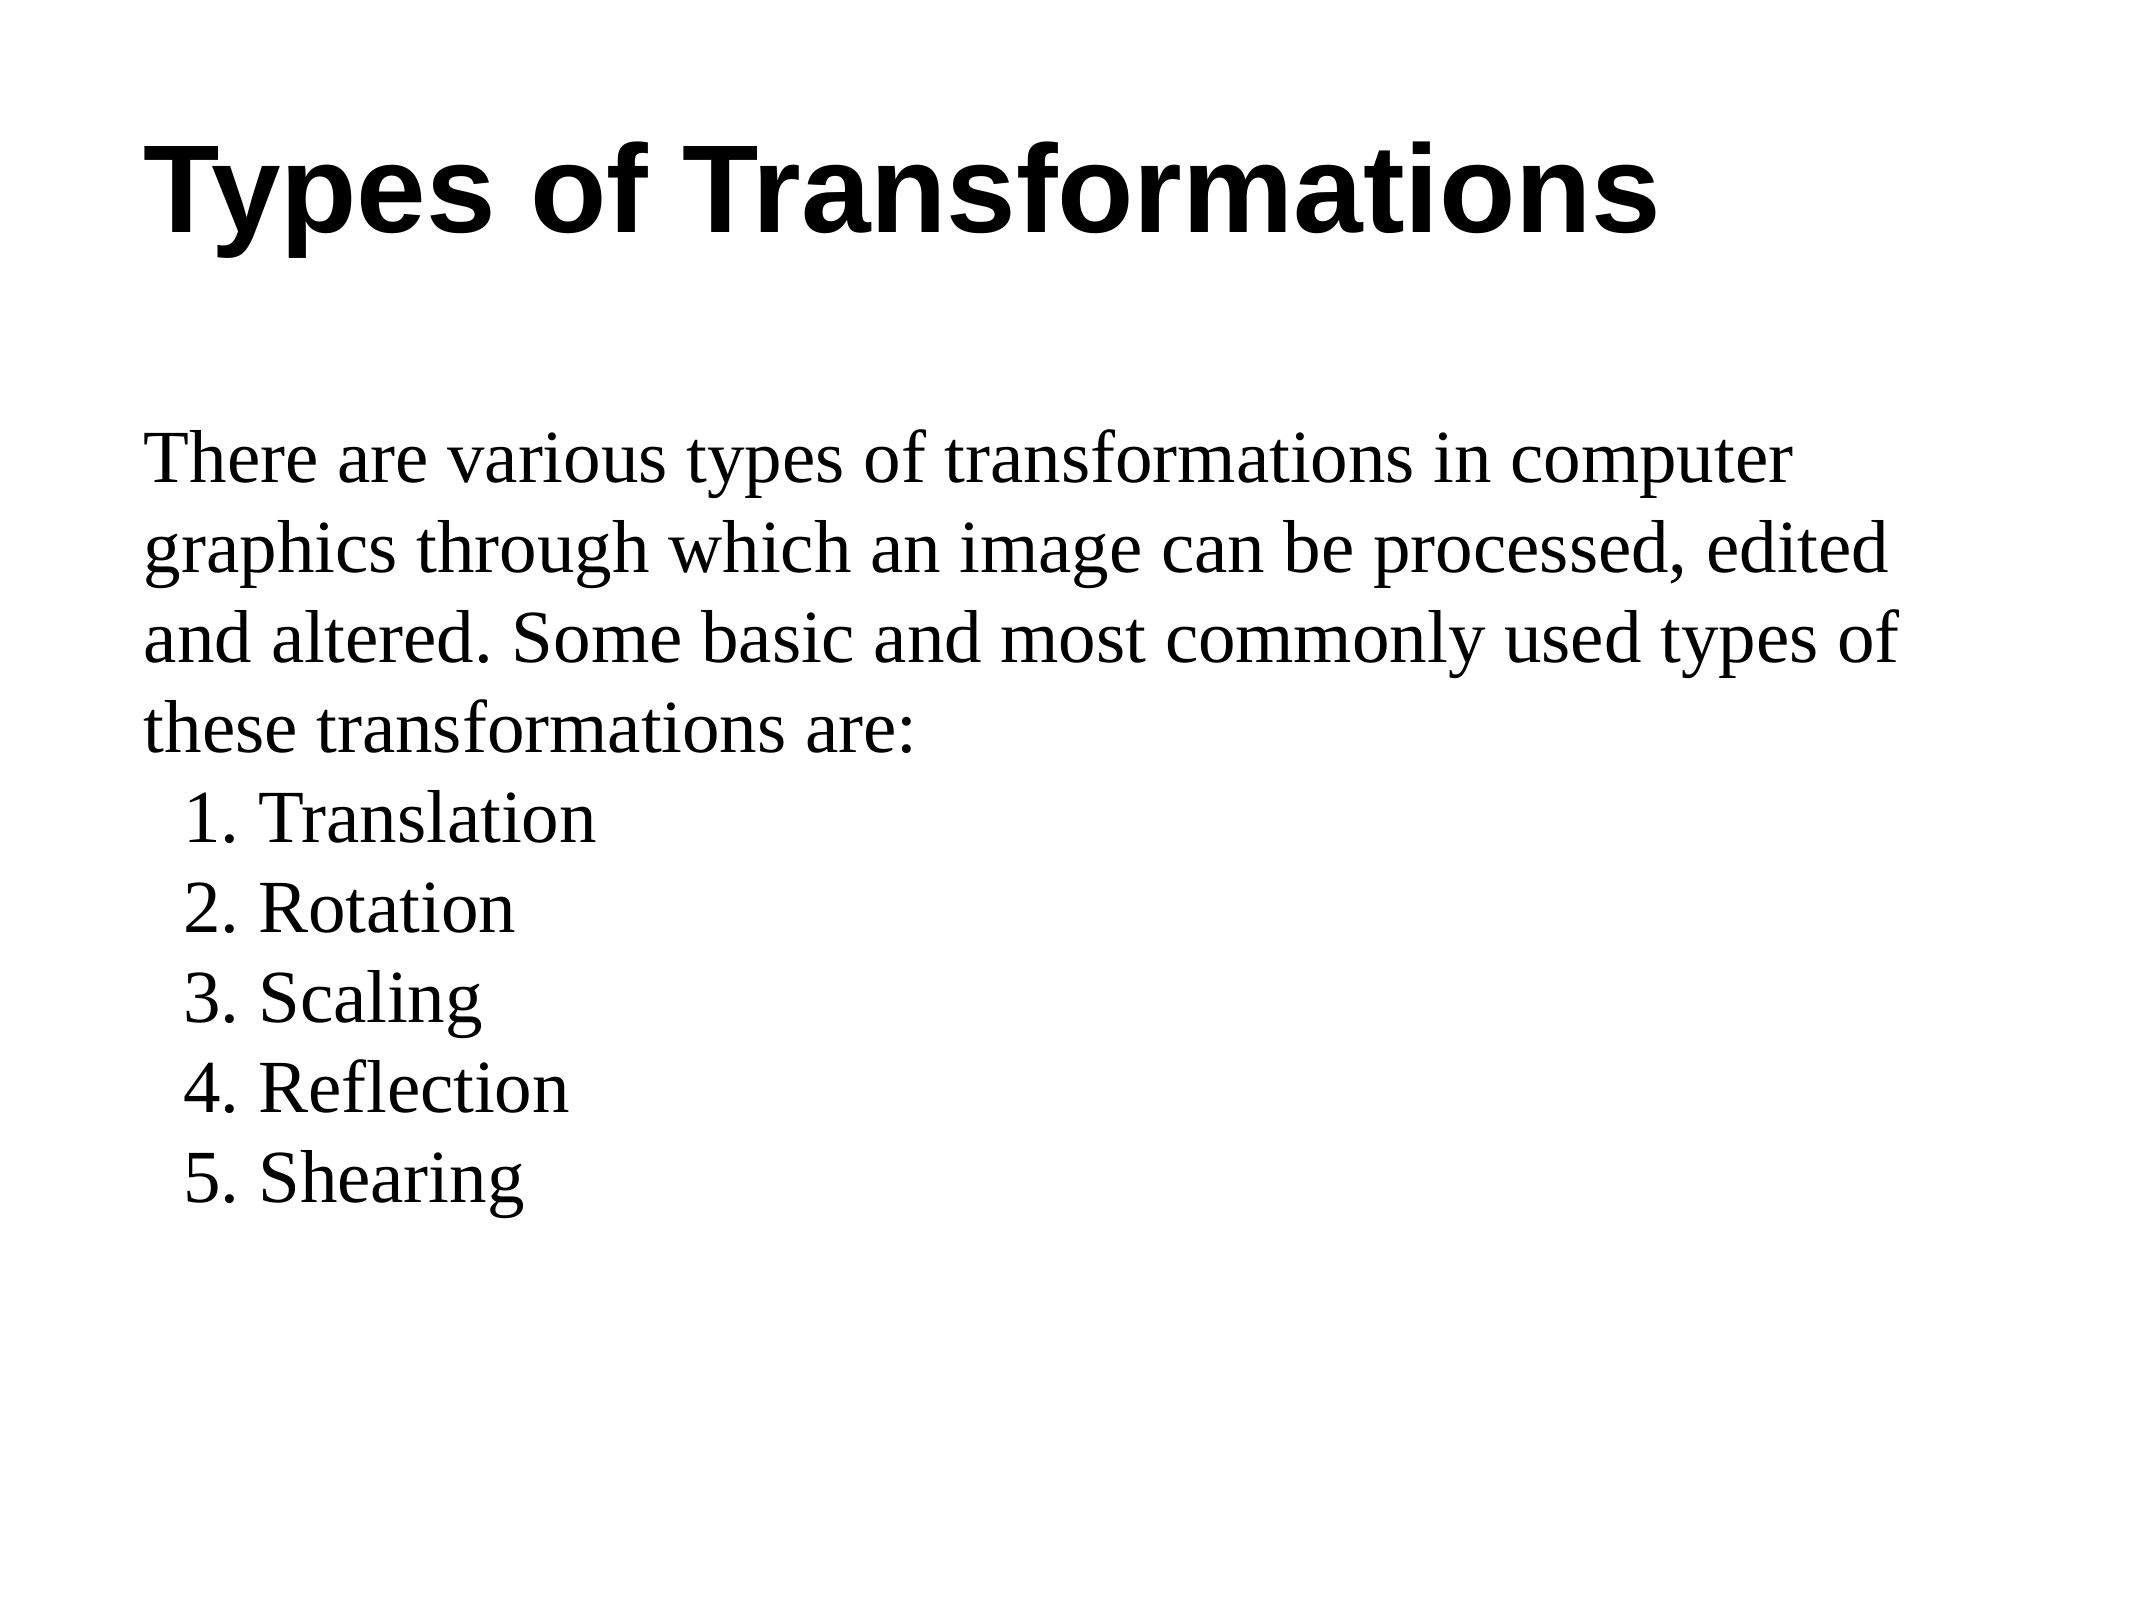

Types of Transformations

There are various types of transformations in computer graphics through which an image can be processed, edited and altered. Some basic and most commonly used types of these transformations are:
 Translation
 Rotation
 Scaling
 Reflection
 Shearing